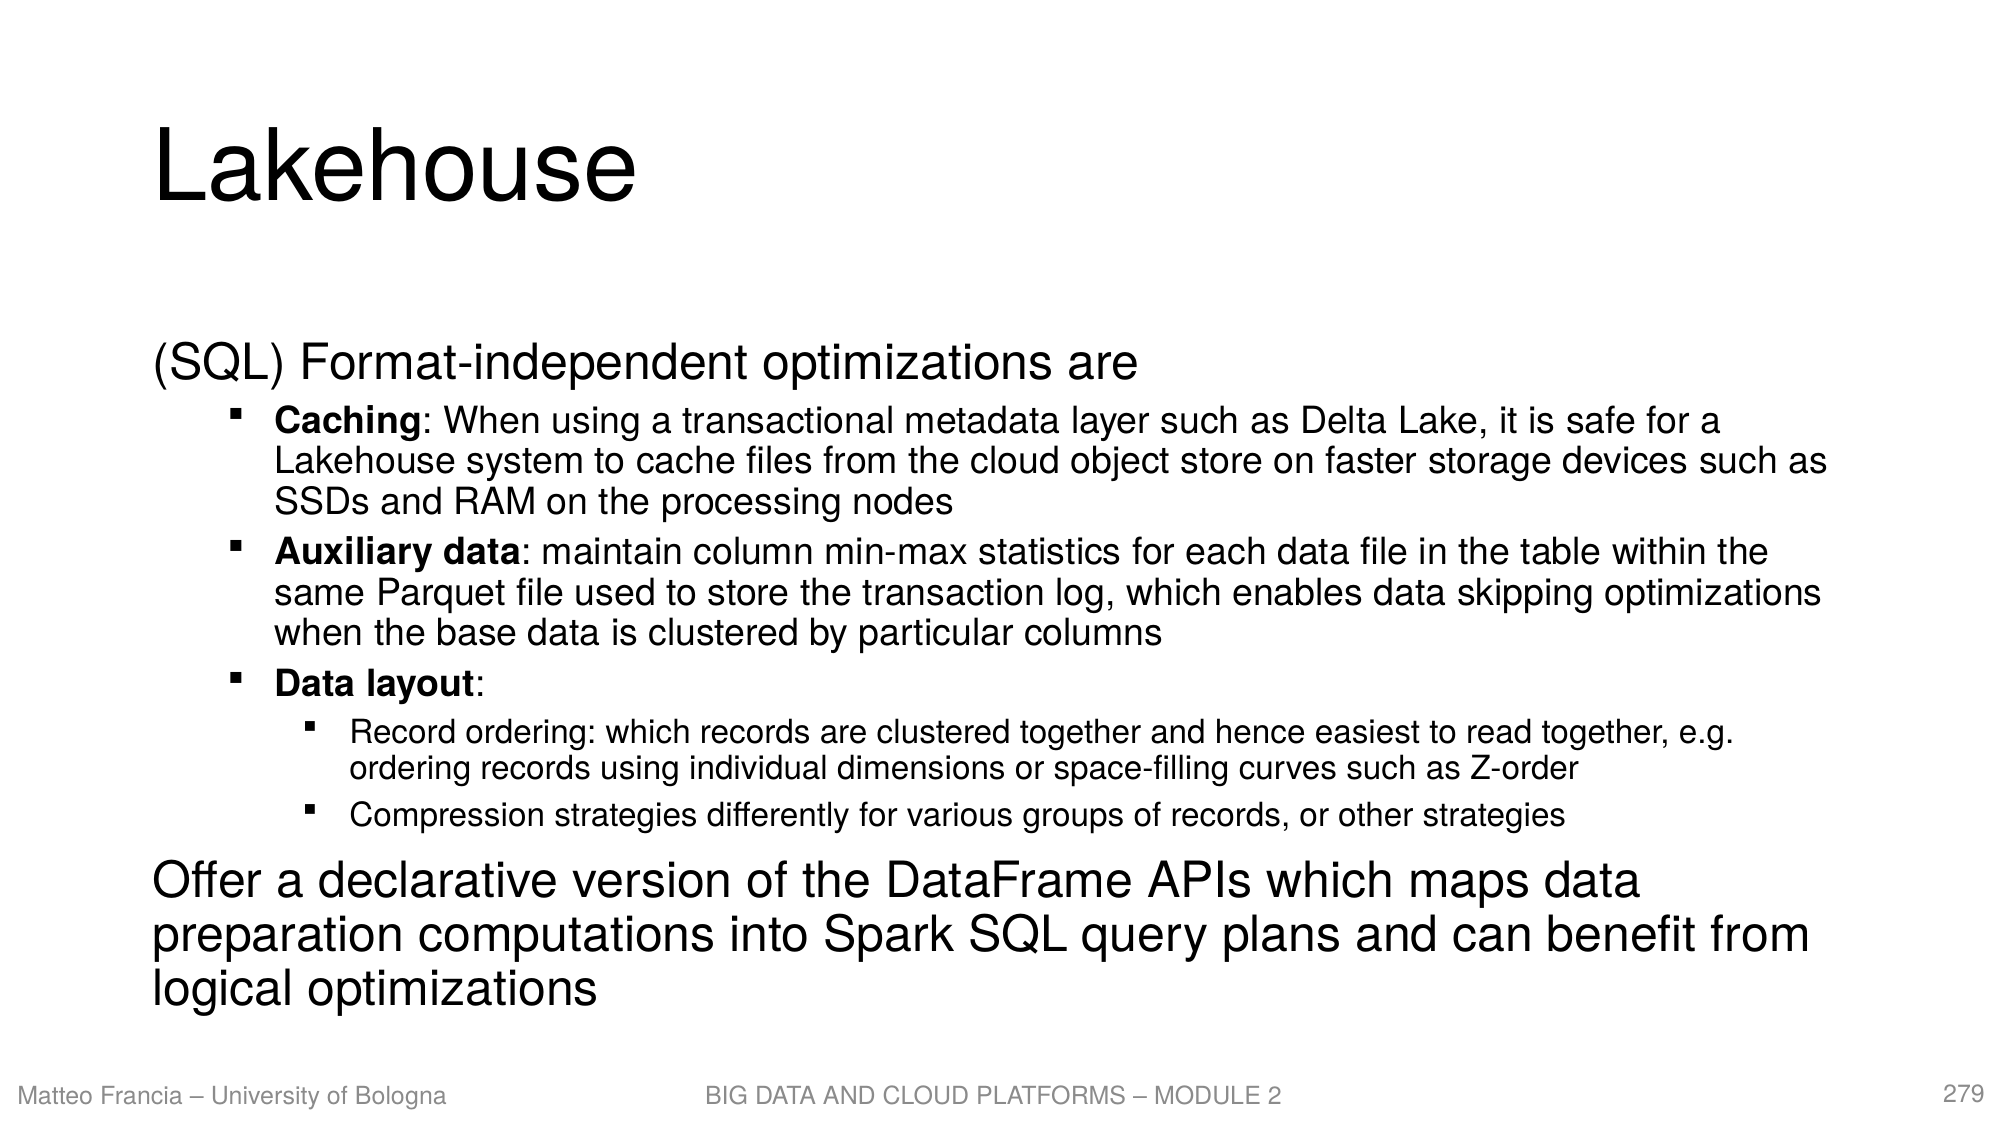

# Lakehouse

(SQL) Format-independent optimizations are
Caching: When using a transactional metadata layer such as Delta Lake, it is safe for a Lakehouse system to cache files from the cloud object store on faster storage devices such as SSDs and RAM on the processing nodes
Auxiliary data: maintain column min-max statistics for each data file in the table within the same Parquet file used to store the transaction log, which enables data skipping optimizations when the base data is clustered by particular columns
Data layout:
Record ordering: which records are clustered together and hence easiest to read together, e.g. ordering records using individual dimensions or space-filling curves such as Z-order
Compression strategies differently for various groups of records, or other strategies
Offer a declarative version of the DataFrame APIs which maps data preparation computations into Spark SQL query plans and can benefit from logical optimizations

279
Matteo Francia – University of Bologna